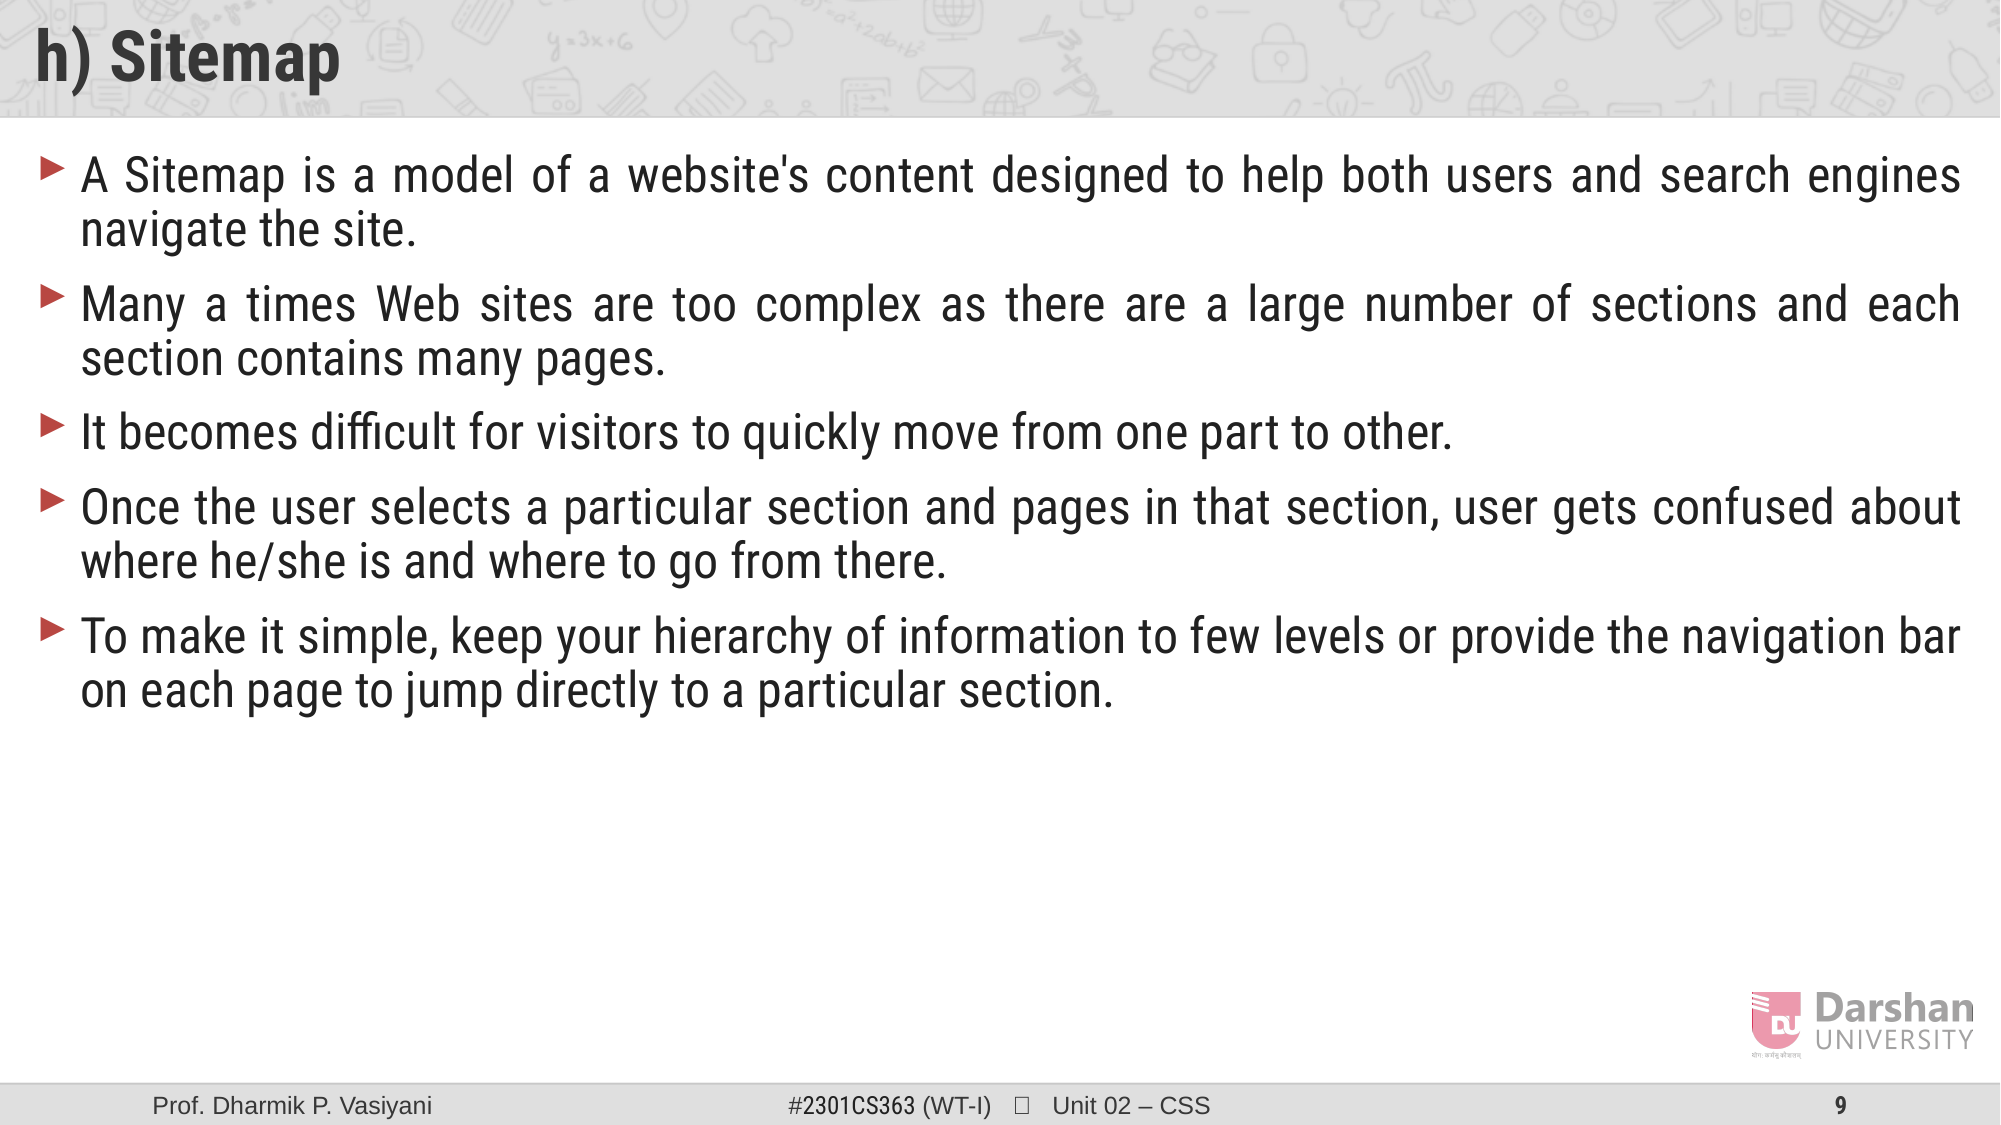

# h) Sitemap
A Sitemap is a model of a website's content designed to help both users and search engines navigate the site.
Many a times Web sites are too complex as there are a large number of sections and each section contains many pages.
It becomes difficult for visitors to quickly move from one part to other.
Once the user selects a particular section and pages in that section, user gets confused about where he/she is and where to go from there.
To make it simple, keep your hierarchy of information to few levels or provide the navigation bar on each page to jump directly to a particular section.